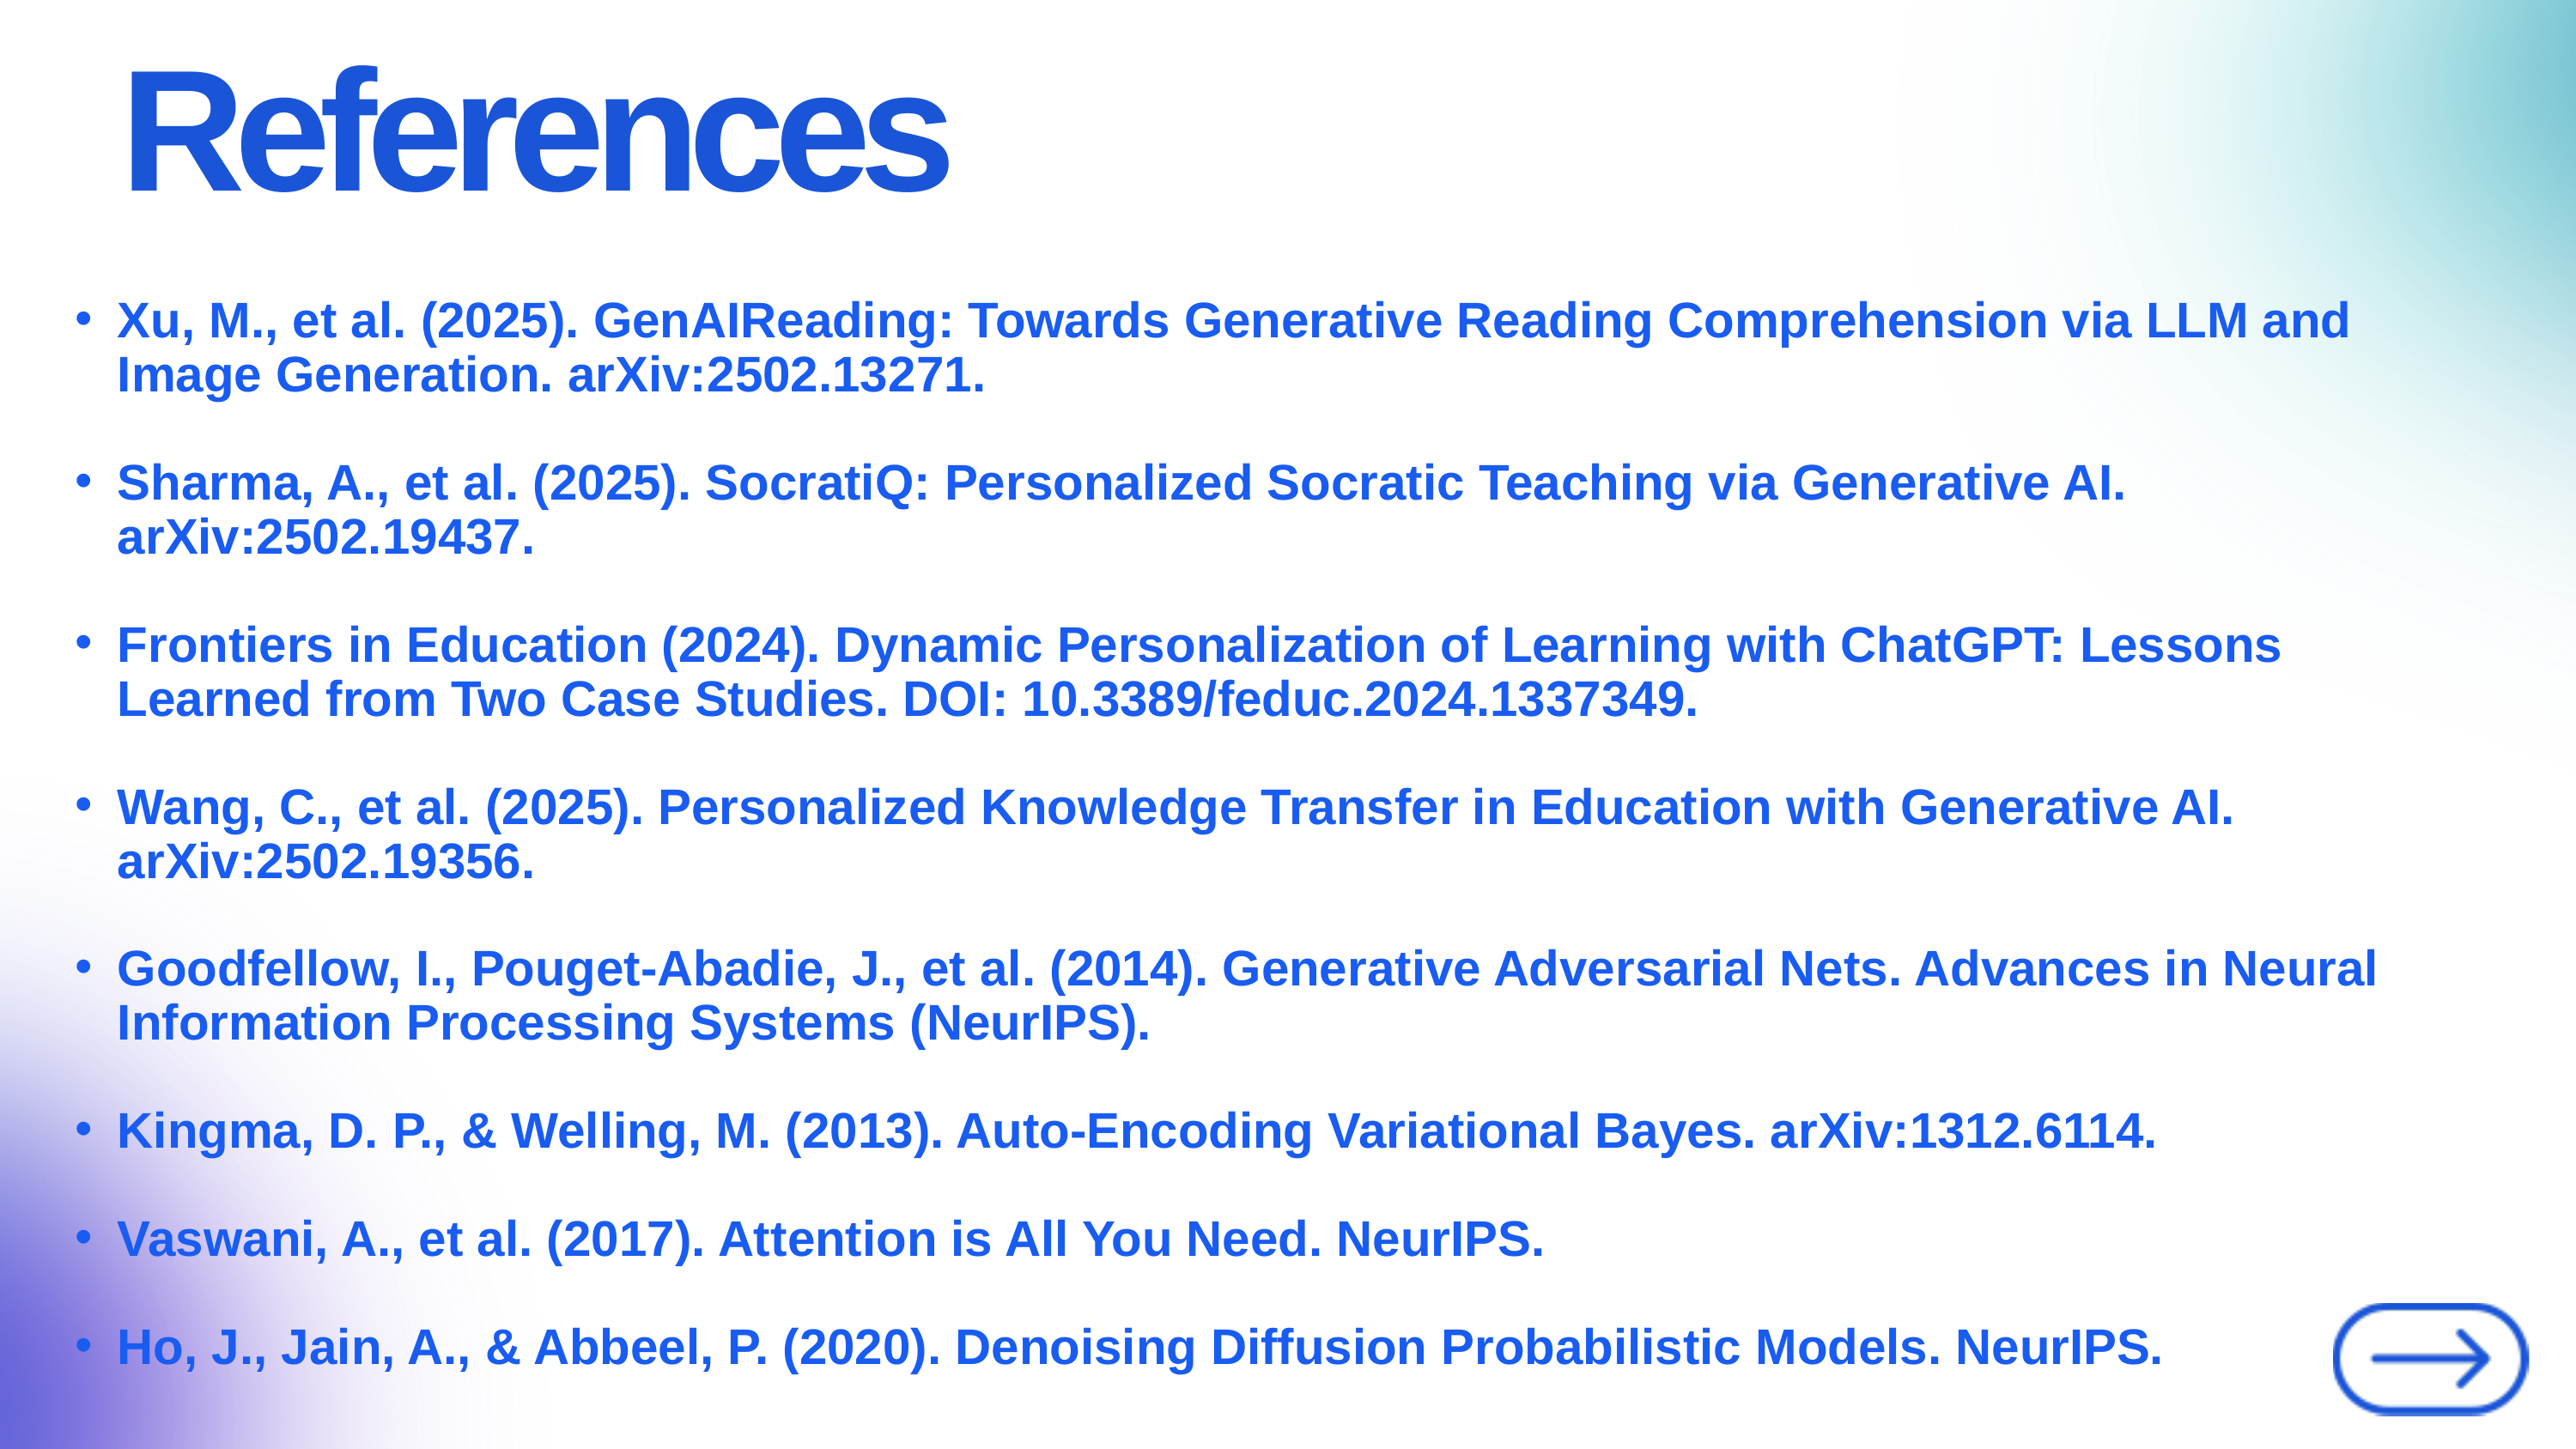

References
Xu, M., et al. (2025). GenAIReading: Towards Generative Reading Comprehension via LLM and Image Generation. arXiv:2502.13271.

Sharma, A., et al. (2025). SocratiQ: Personalized Socratic Teaching via Generative AI. arXiv:2502.19437.

Frontiers in Education (2024). Dynamic Personalization of Learning with ChatGPT: Lessons Learned from Two Case Studies. DOI: 10.3389/feduc.2024.1337349.

Wang, C., et al. (2025). Personalized Knowledge Transfer in Education with Generative AI. arXiv:2502.19356.

Goodfellow, I., Pouget-Abadie, J., et al. (2014). Generative Adversarial Nets. Advances in Neural Information Processing Systems (NeurIPS).

Kingma, D. P., & Welling, M. (2013). Auto-Encoding Variational Bayes. arXiv:1312.6114.

Vaswani, A., et al. (2017). Attention is All You Need. NeurIPS.

Ho, J., Jain, A., & Abbeel, P. (2020). Denoising Diffusion Probabilistic Models. NeurIPS.